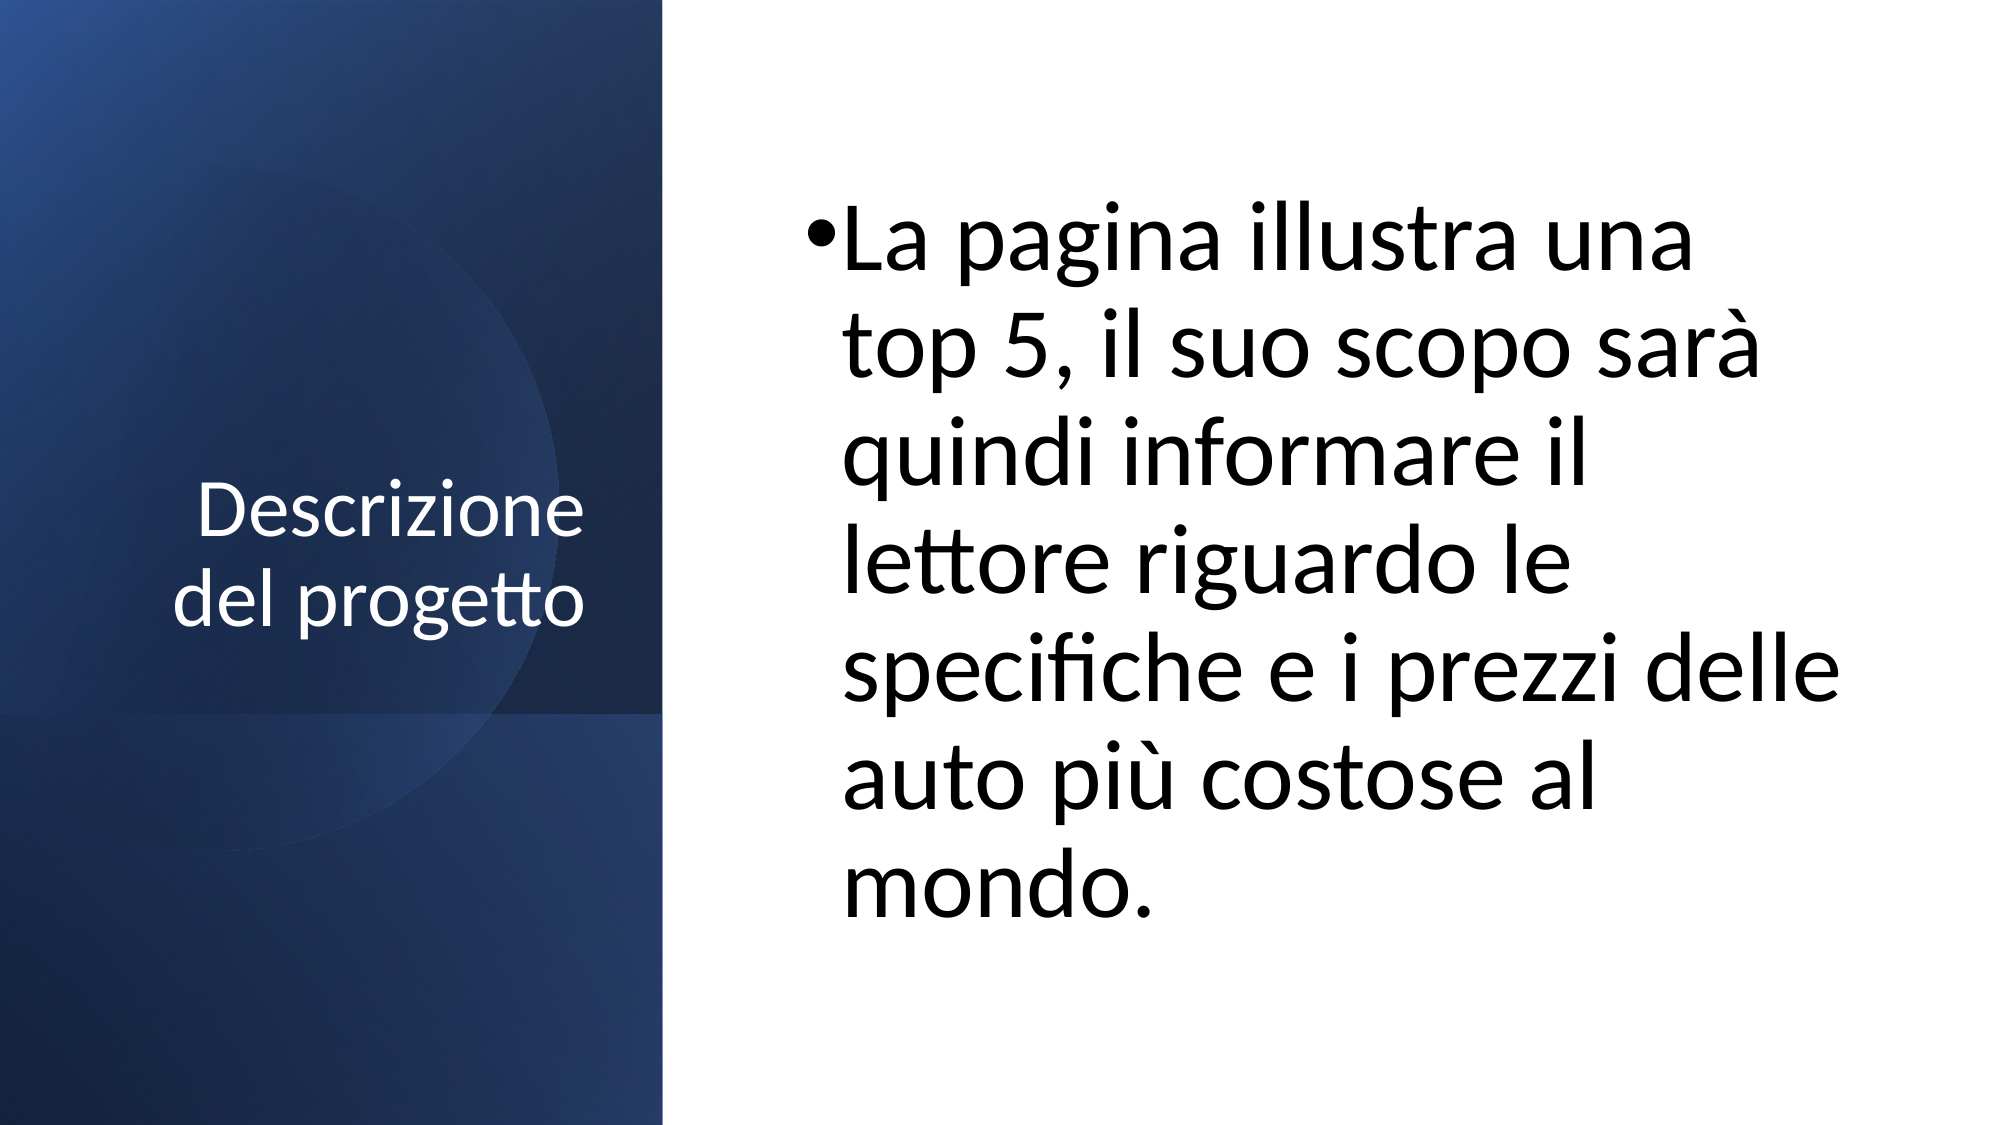

# Descrizione del progetto
La pagina illustra una top 5, il suo scopo sarà quindi informare il lettore riguardo le specifiche e i prezzi delle auto più costose al mondo.